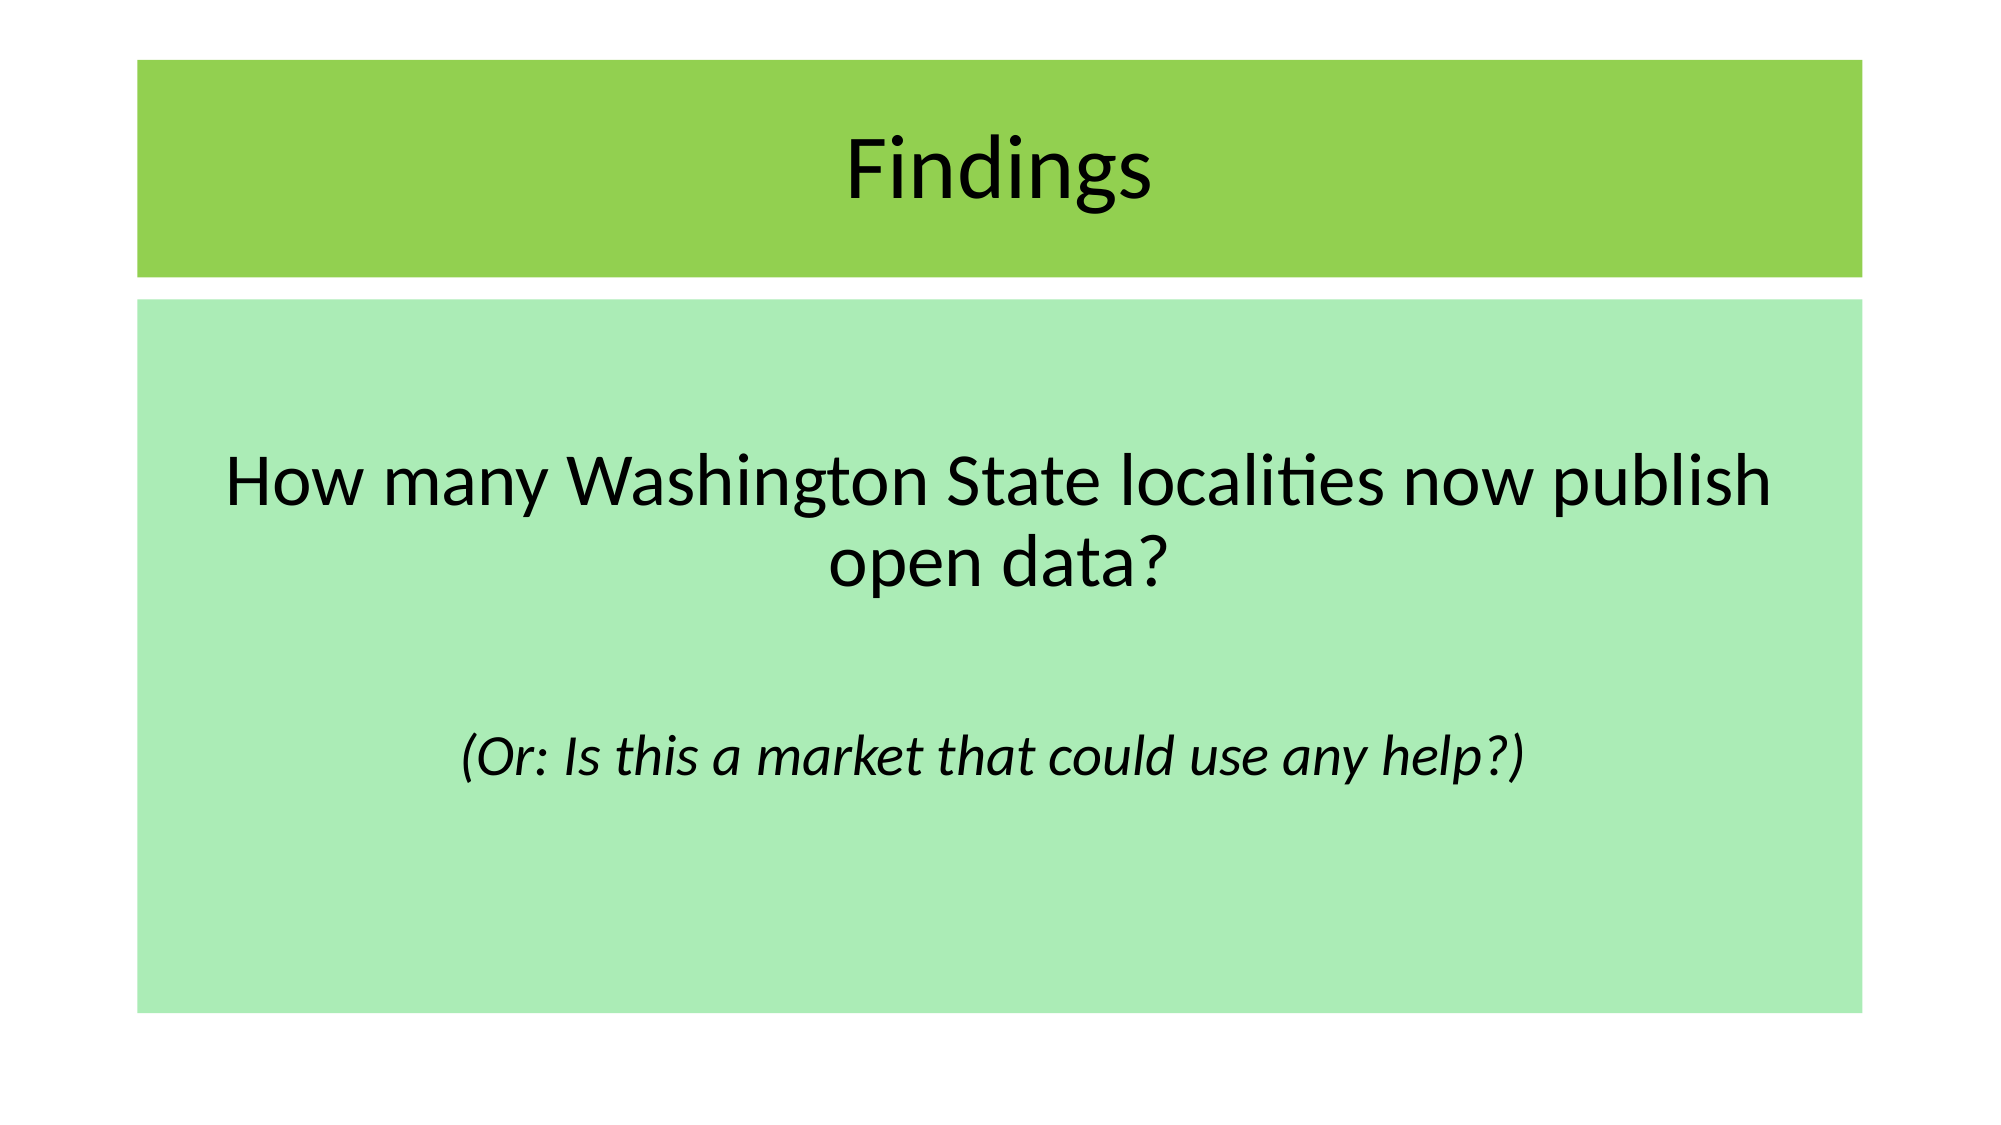

# Findings
How many Washington State localities now publish open data?

(Or: Is this a market that could use any help?)